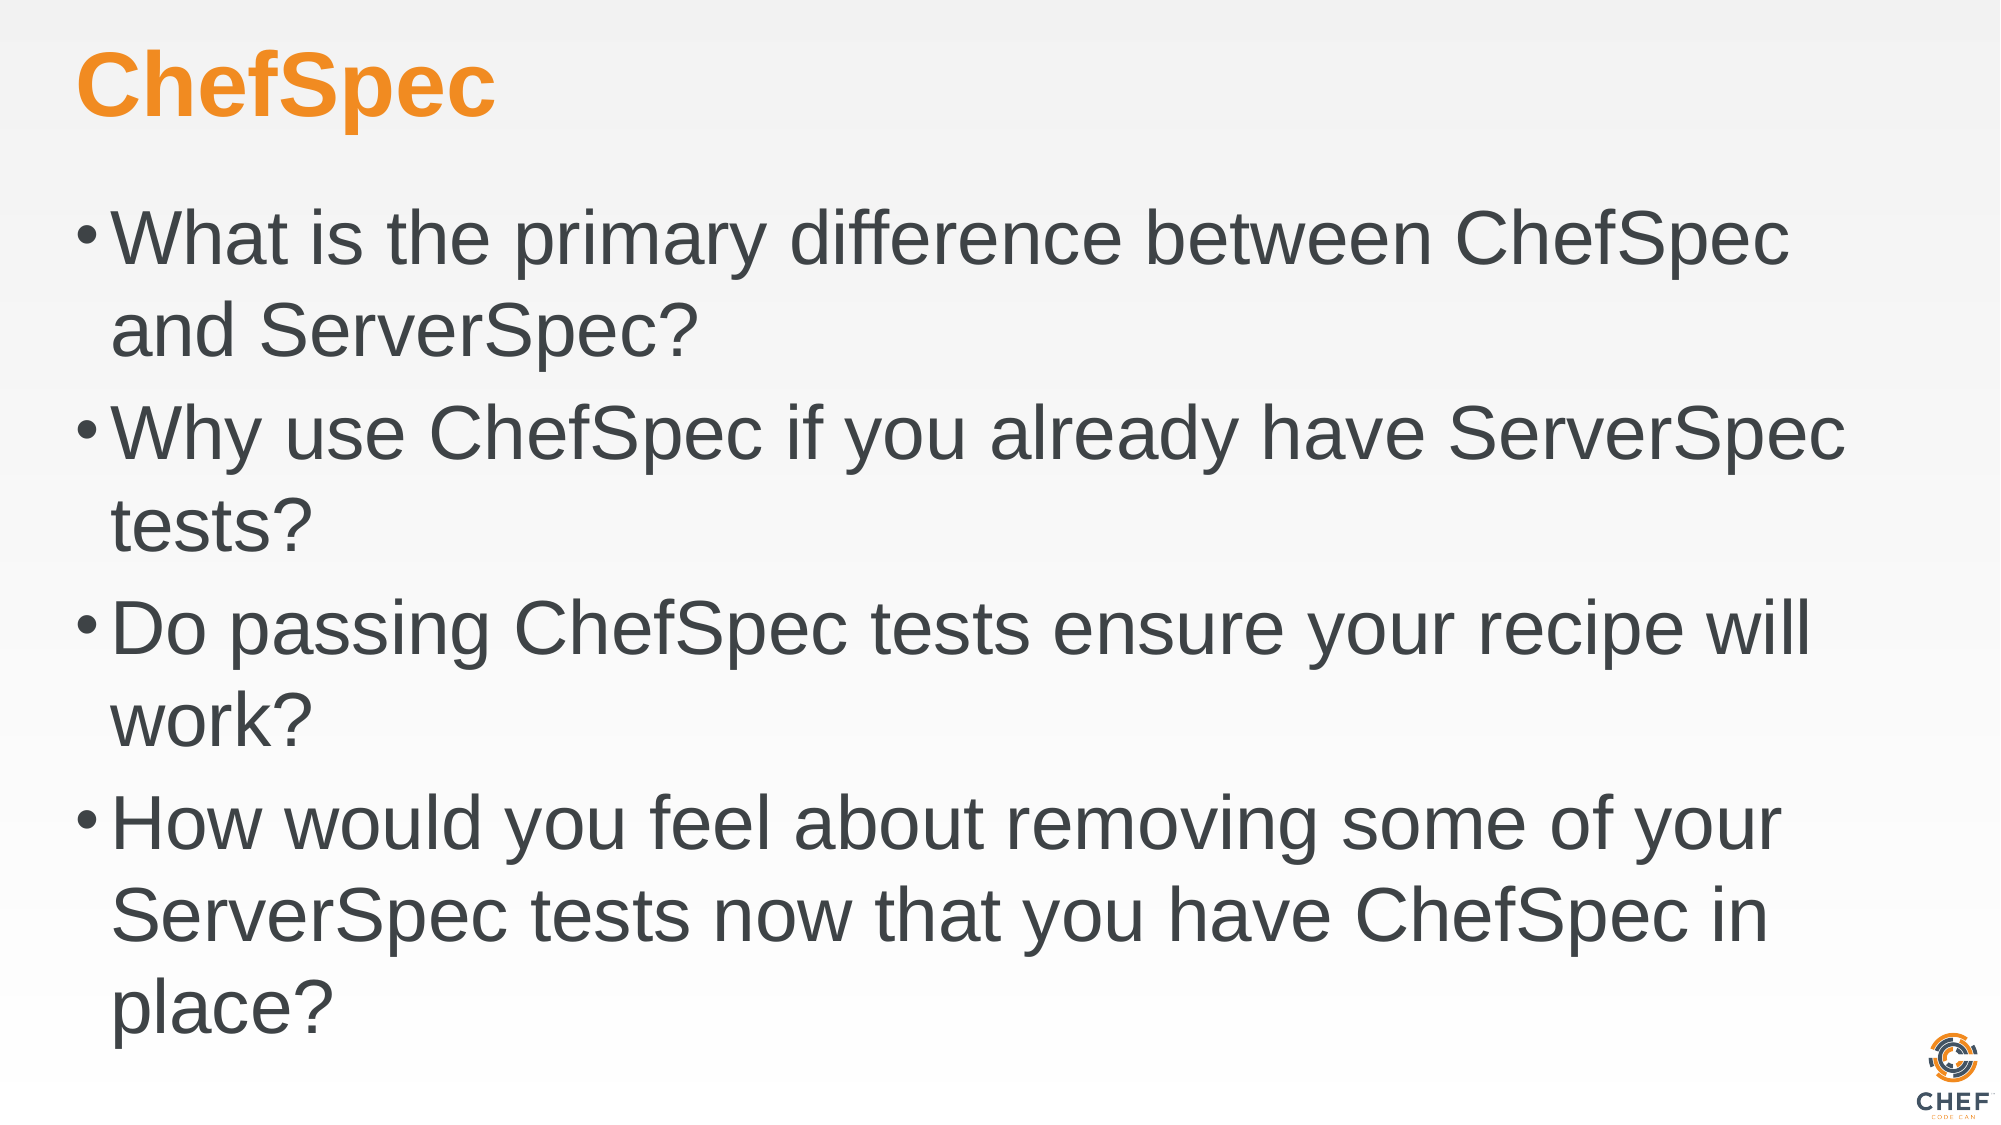

# ChefSpec
What is the primary difference between ChefSpec and ServerSpec?
Why use ChefSpec if you already have ServerSpec tests?
Do passing ChefSpec tests ensure your recipe will work?
How would you feel about removing some of your ServerSpec tests now that you have ChefSpec in place?